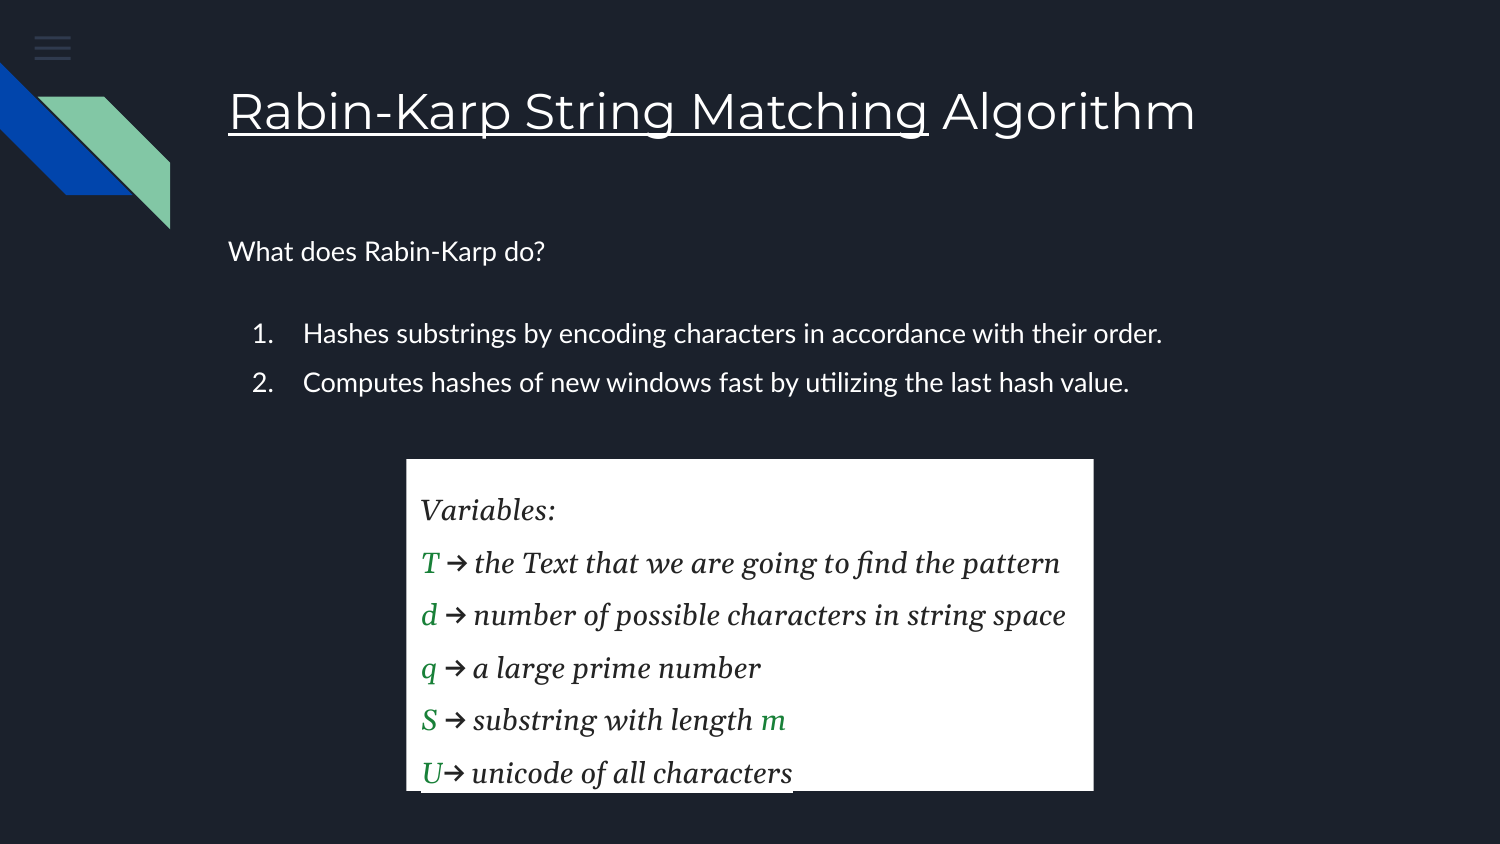

# Rabin-Karp String Matching Algorithm
What does Rabin-Karp do?
Hashes substrings by encoding characters in accordance with their order.
Computes hashes of new windows fast by utilizing the last hash value.
Variables:
T → the Text that we are going to find the pattern
d → number of possible characters in string space
q → a large prime number
S → substring with length m
U→ unicode of all characters